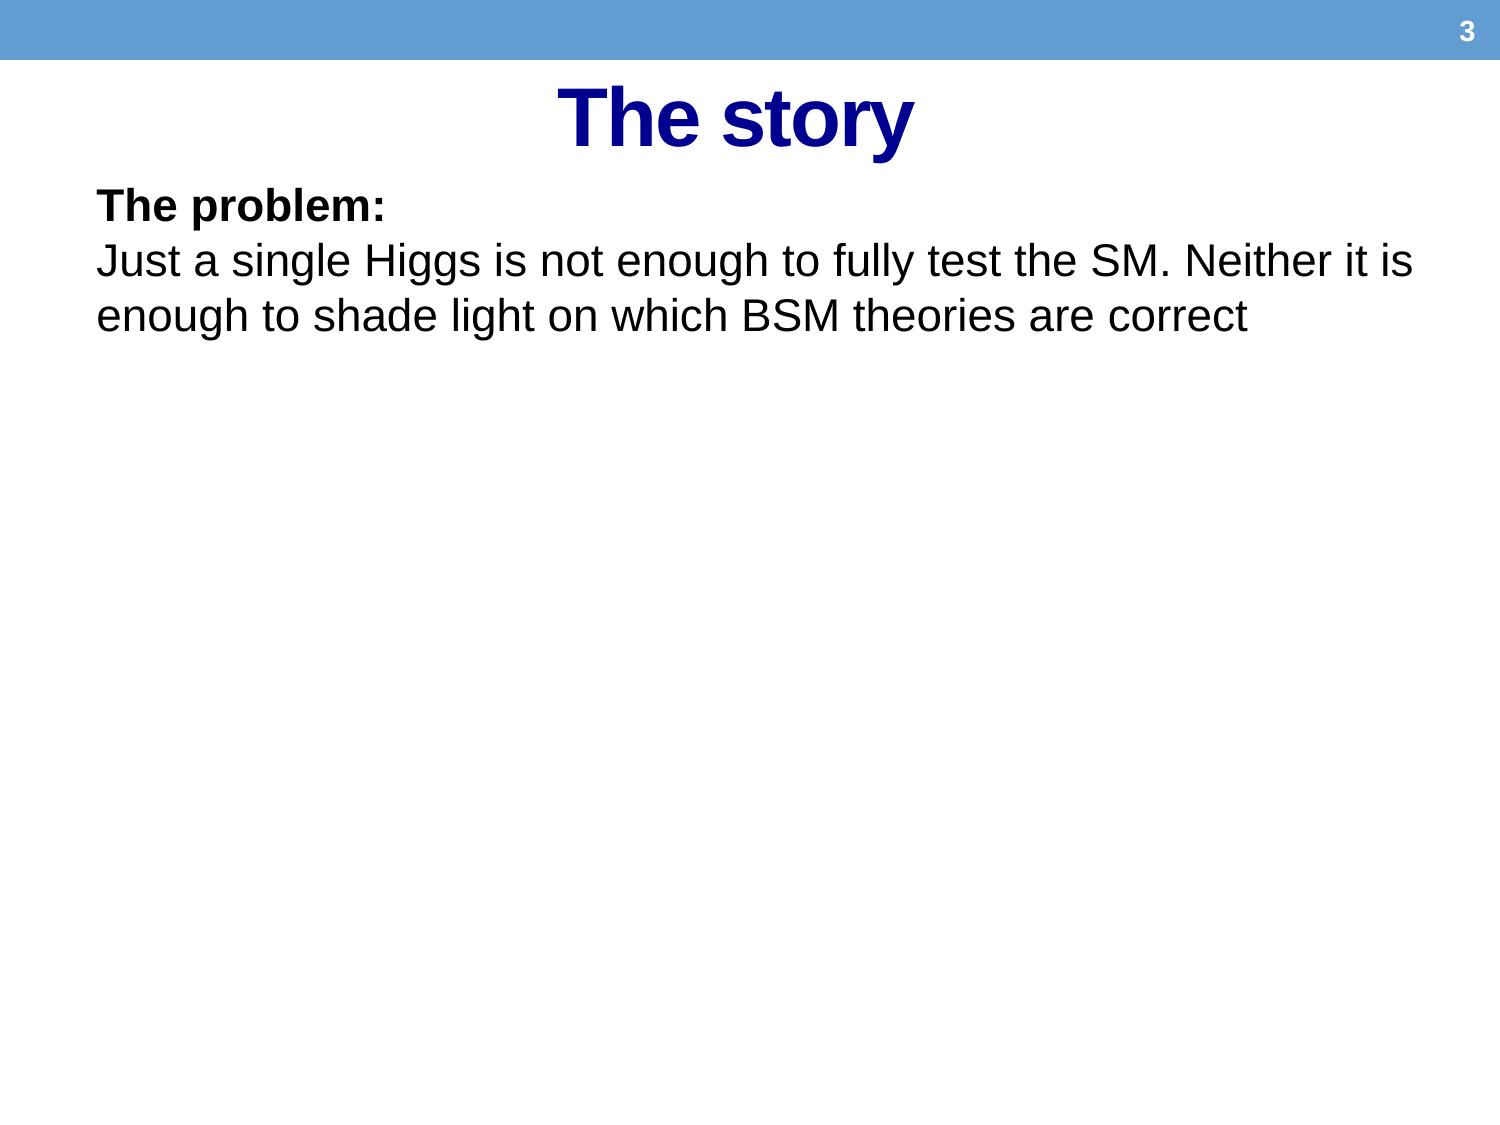

3
# The story
The problem:
Just a single Higgs is not enough to fully test the SM. Neither it is enough to shade light on which BSM theories are correct